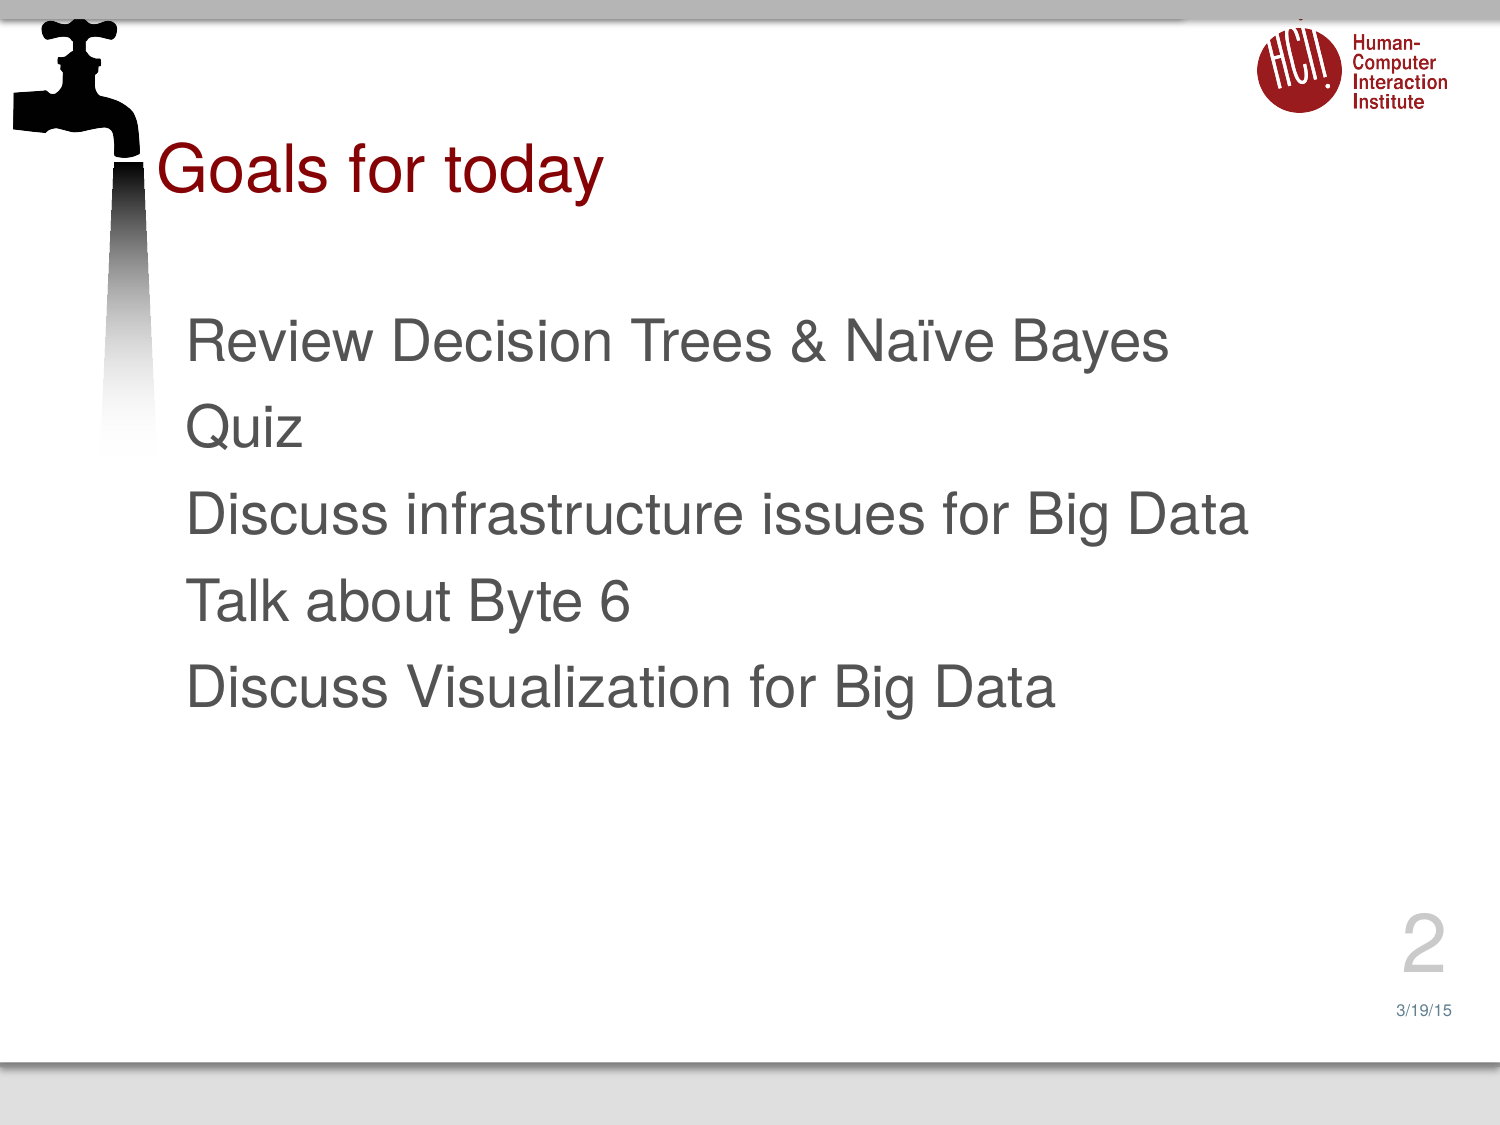

# Goals for today
Review Decision Trees & Naïve Bayes
Quiz
Discuss infrastructure issues for Big Data
Talk about Byte 6
Discuss Visualization for Big Data

2
3/19/15